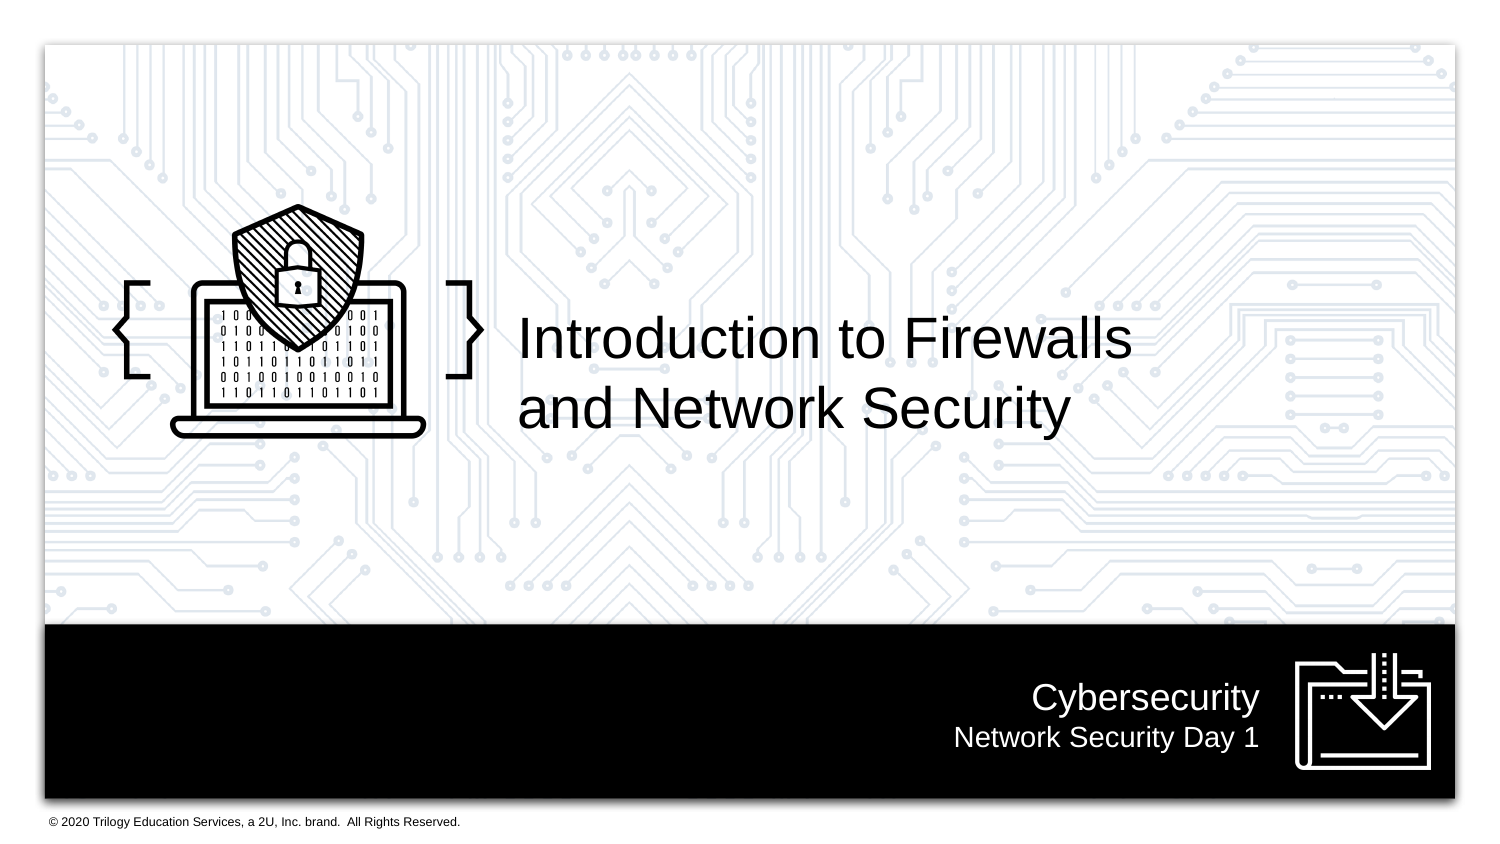

Introduction to Firewalls
and Network Security
# Network Security Day 1